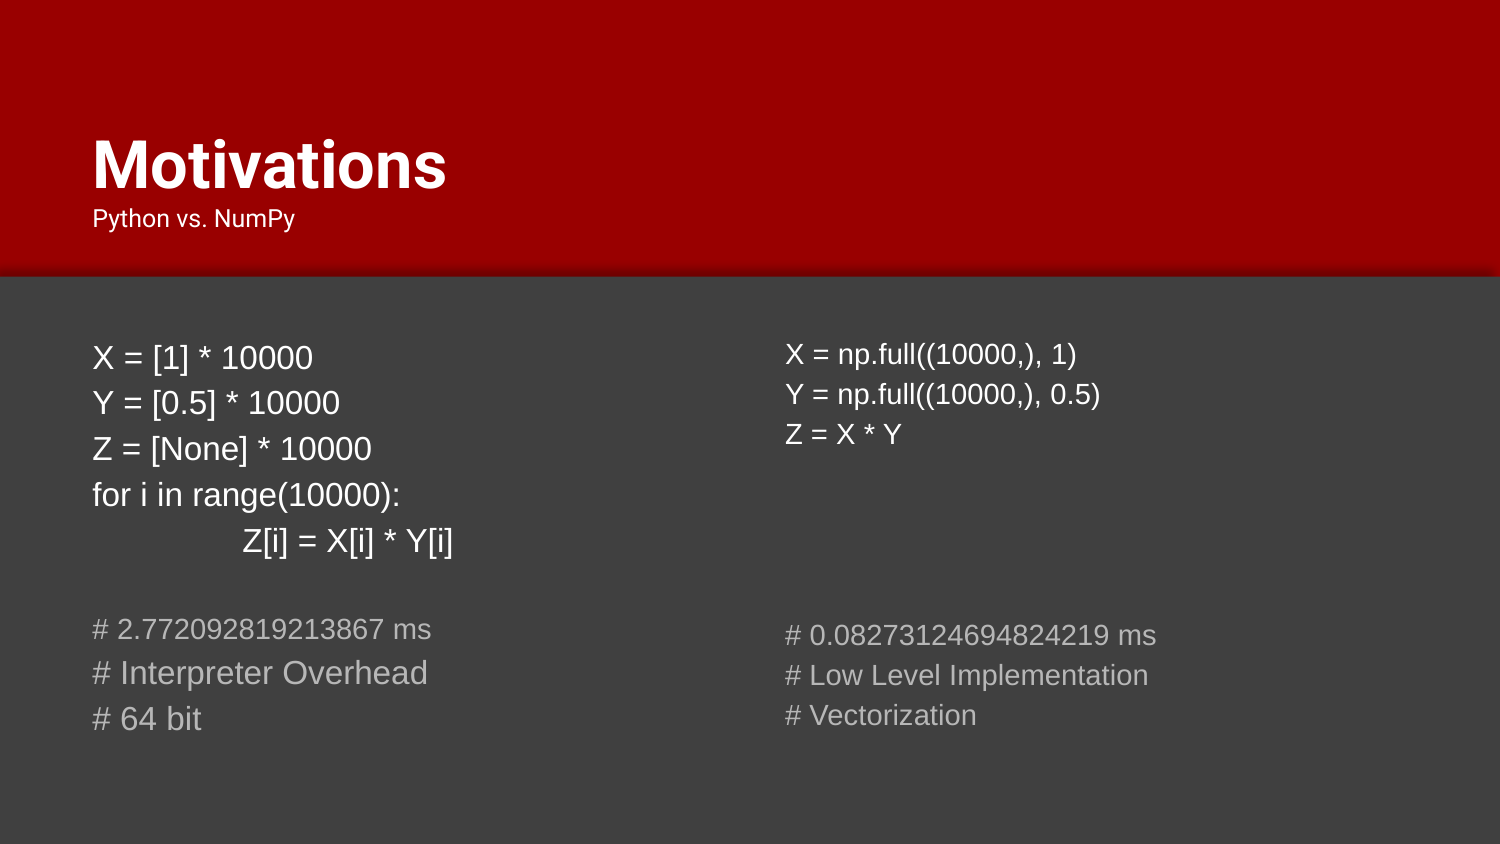

# Motivations
Python vs. NumPy
X = [1] * 10000
Y = [0.5] * 10000
Z = [None] * 10000
for i in range(10000):
	Z[i] = X[i] * Y[i]

# 2.772092819213867 ms
# Interpreter Overhead
# 64 bit
X = np.full((10000,), 1)
Y = np.full((10000,), 0.5)
Z = X * Y

# 0.08273124694824219 ms
# Low Level Implementation
# Vectorization